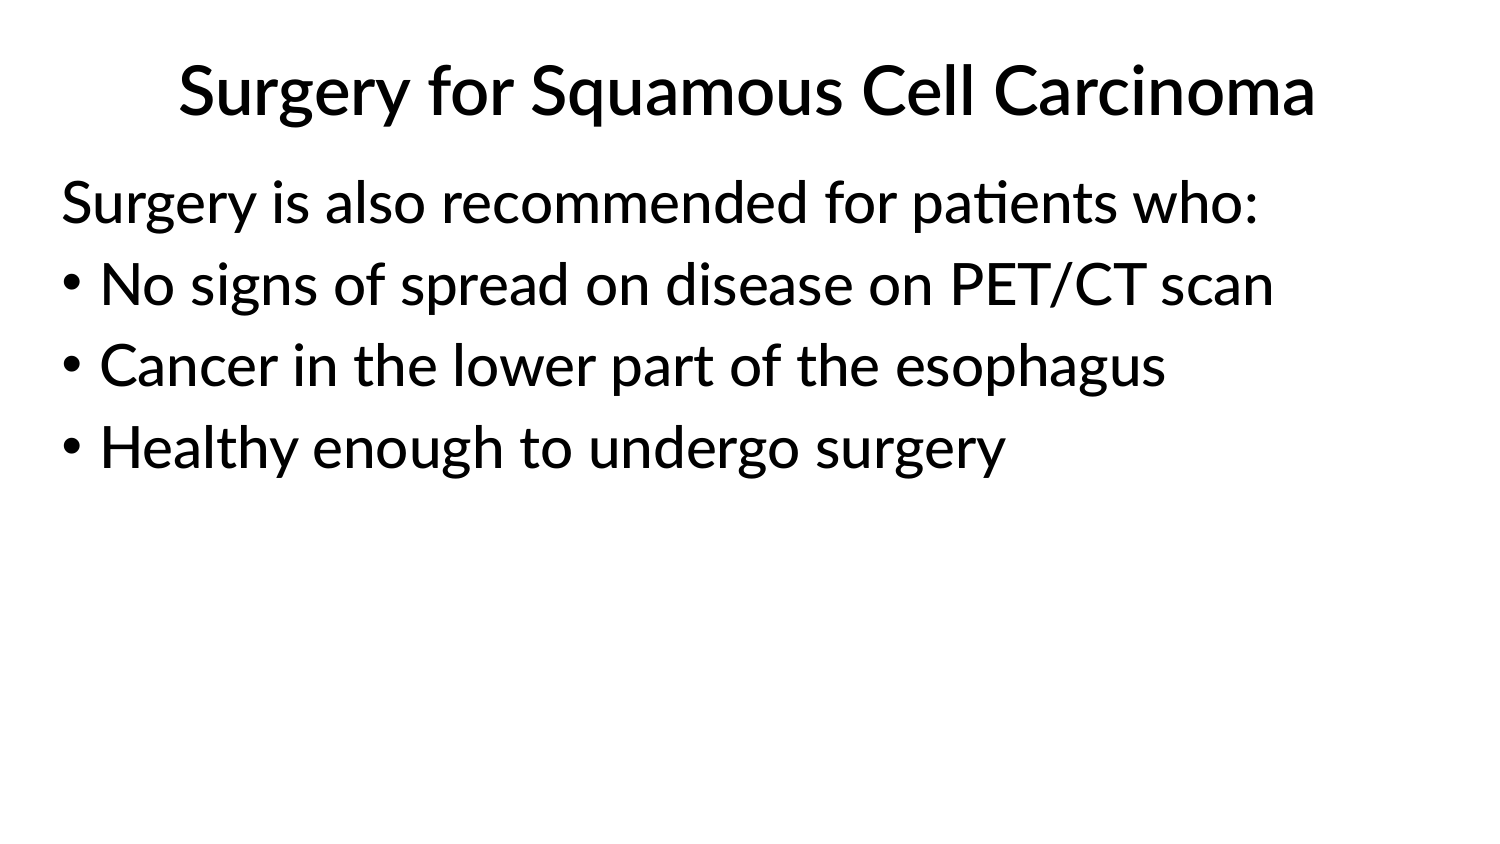

# Surgery for Squamous Cell Carcinoma
Surgery is also recommended for patients who:
No signs of spread on disease on PET/CT scan
Cancer in the lower part of the esophagus
Healthy enough to undergo surgery